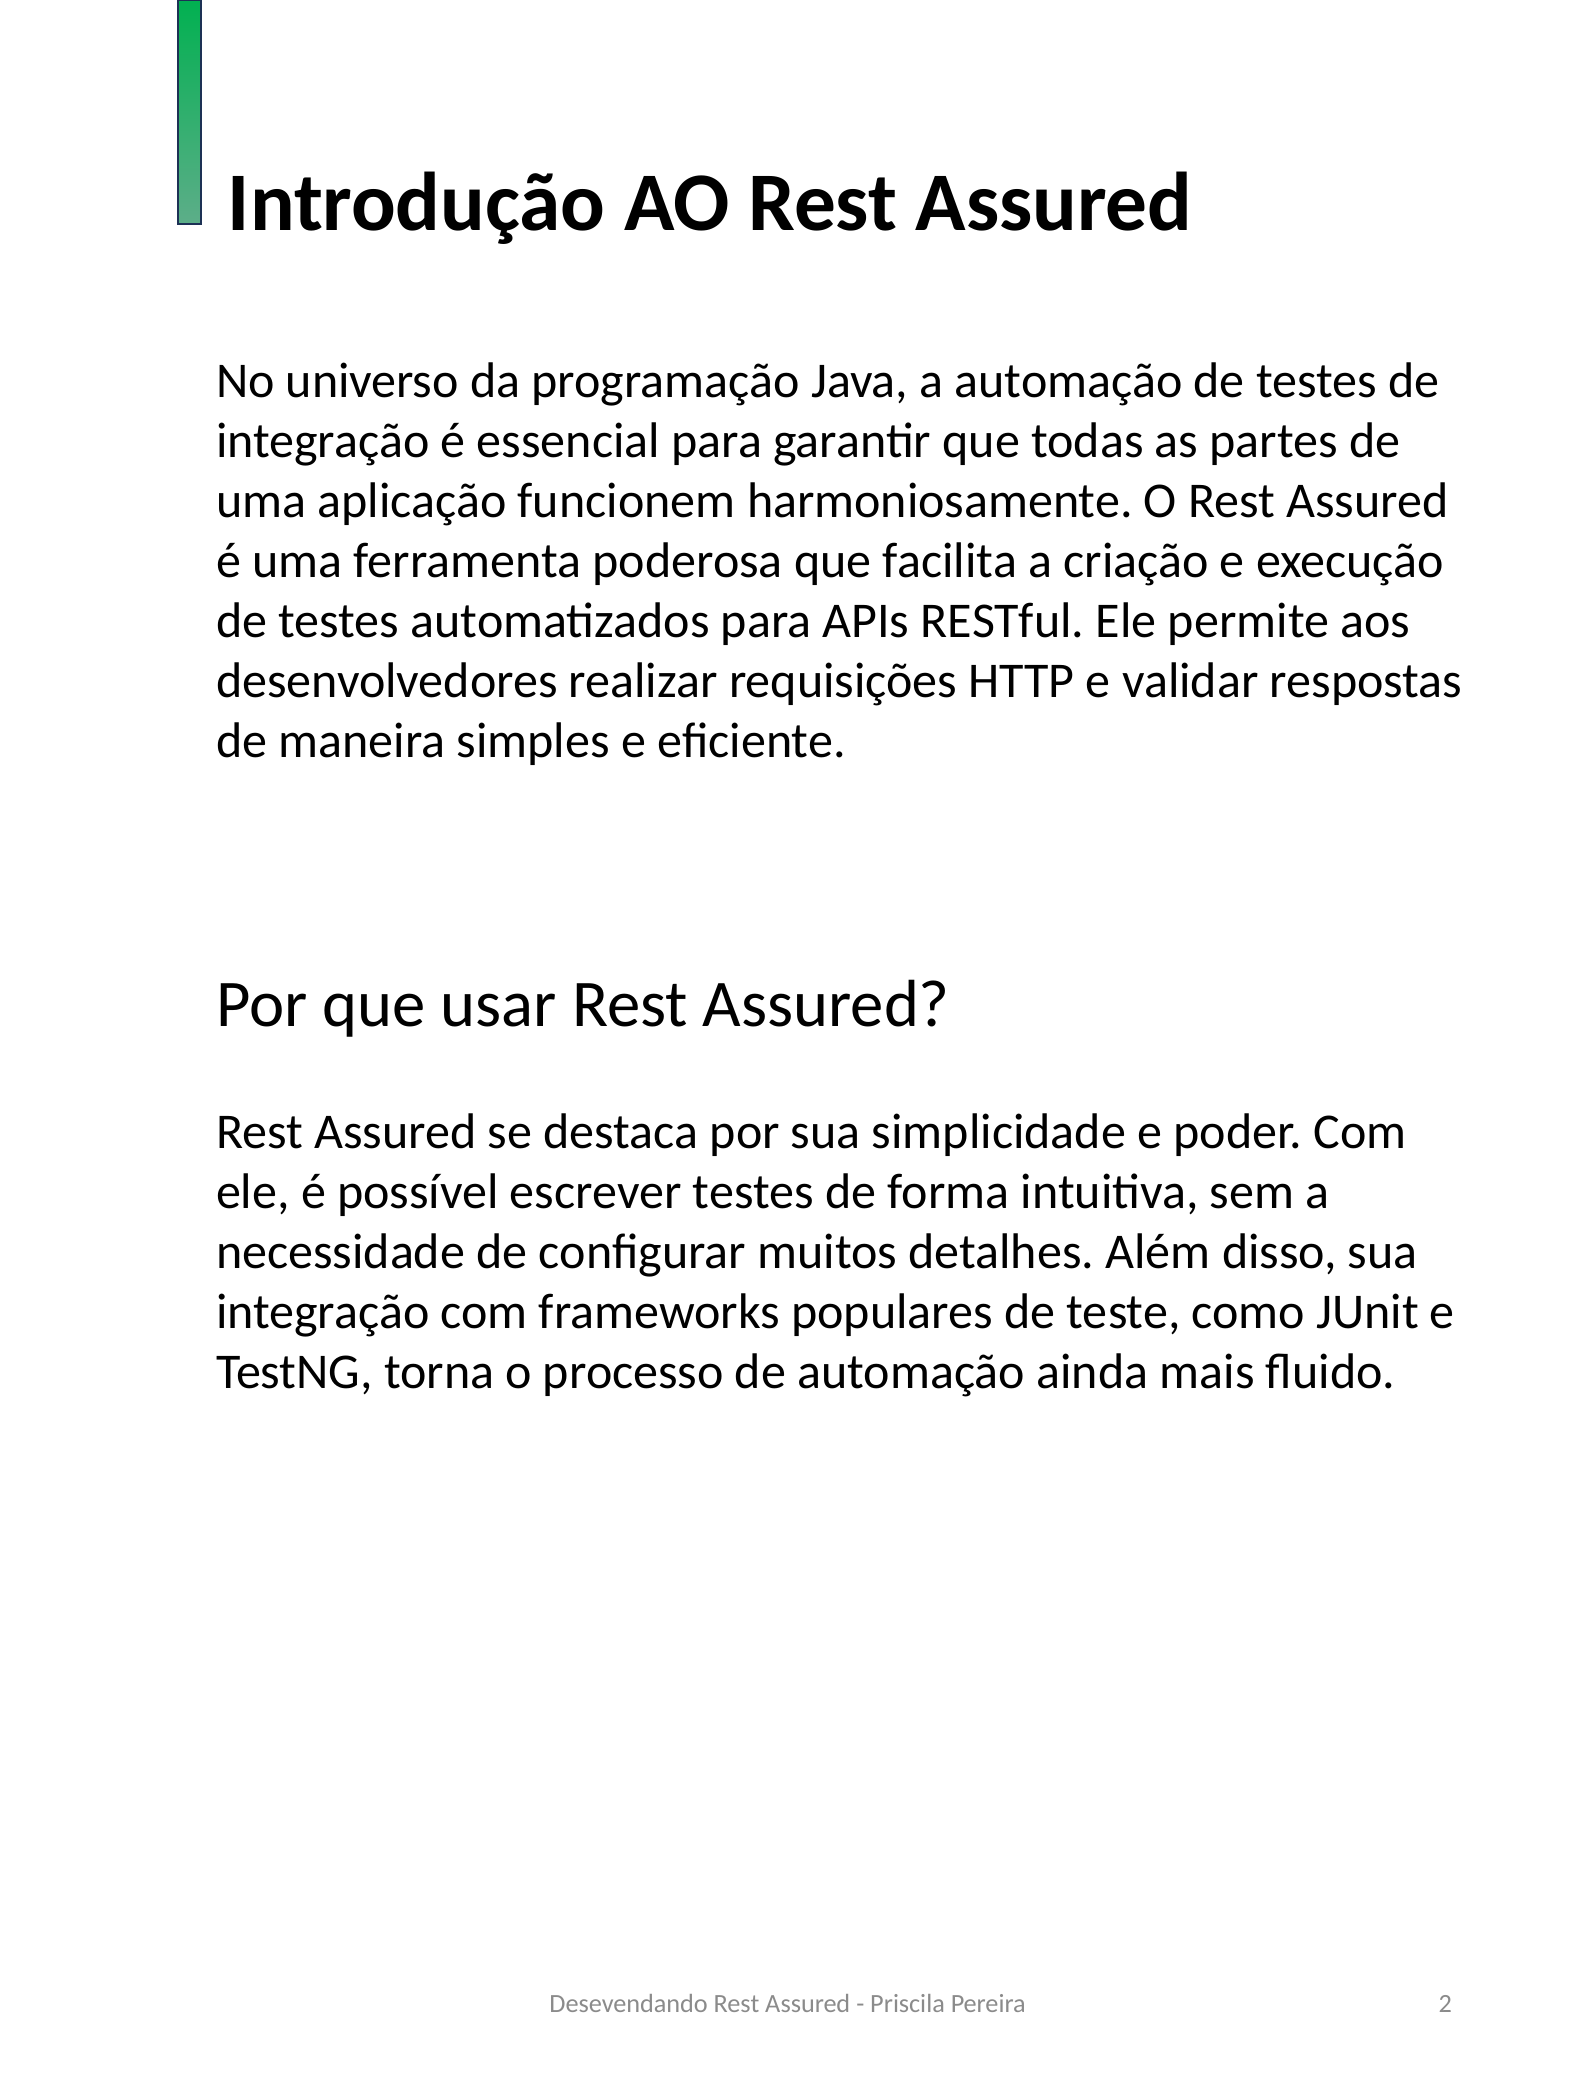

Introdução AO Rest Assured
No universo da programação Java, a automação de testes de integração é essencial para garantir que todas as partes de uma aplicação funcionem harmoniosamente. O Rest Assured é uma ferramenta poderosa que facilita a criação e execução de testes automatizados para APIs RESTful. Ele permite aos desenvolvedores realizar requisições HTTP e validar respostas de maneira simples e eficiente.
Por que usar Rest Assured?
Rest Assured se destaca por sua simplicidade e poder. Com ele, é possível escrever testes de forma intuitiva, sem a necessidade de configurar muitos detalhes. Além disso, sua integração com frameworks populares de teste, como JUnit e TestNG, torna o processo de automação ainda mais fluido.
Desevendando Rest Assured - Priscila Pereira
2